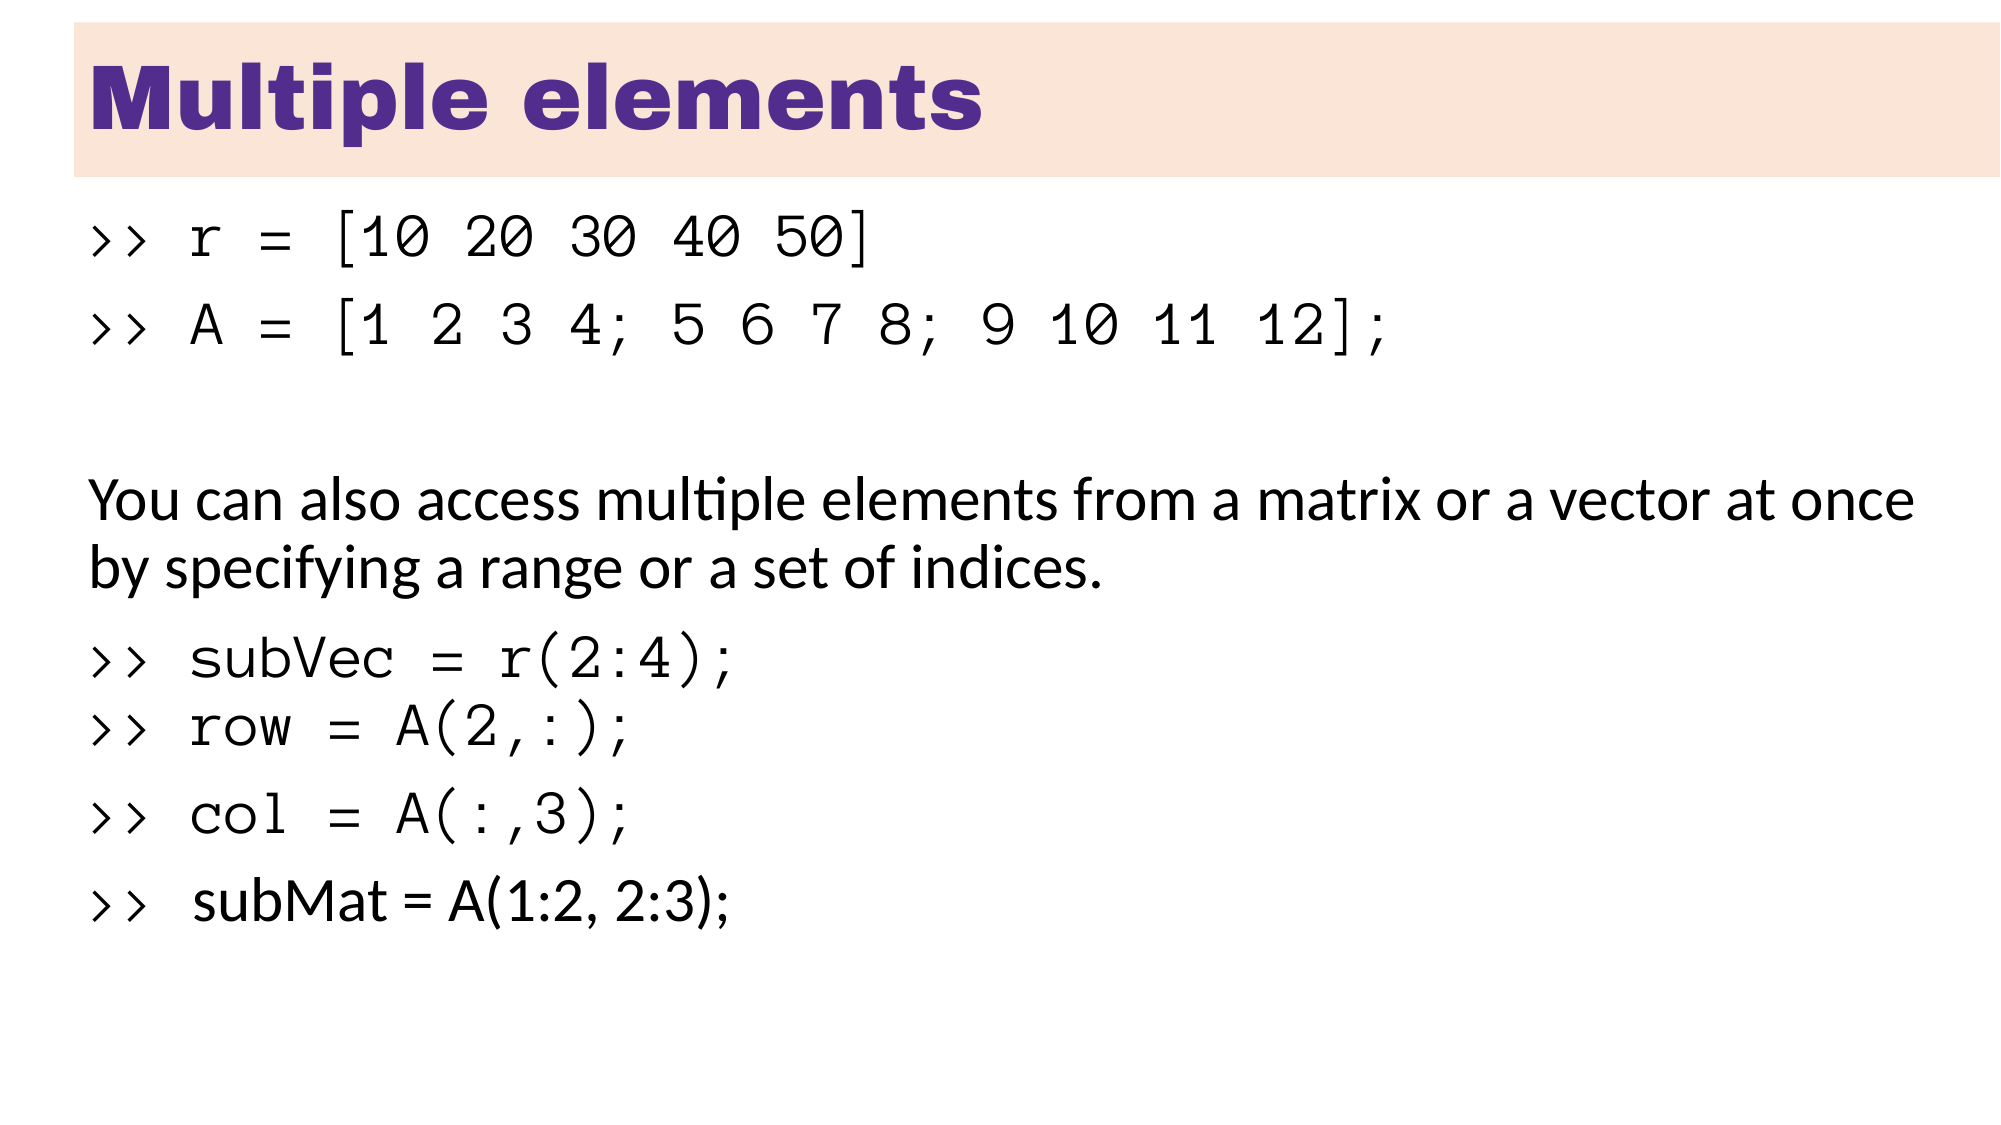

Multiple elements
>> r = [10 20 30 40 50]
>> A = [1 2 3 4; 5 6 7 8; 9 10 11 12];

You can also access multiple elements from a matrix or a vector at once by specifying a range or a set of indices.
>> subVec = r(2:4);
>> row = A(2,:);
>> col = A(:,3);
>> subMat = A(1:2, 2:3);